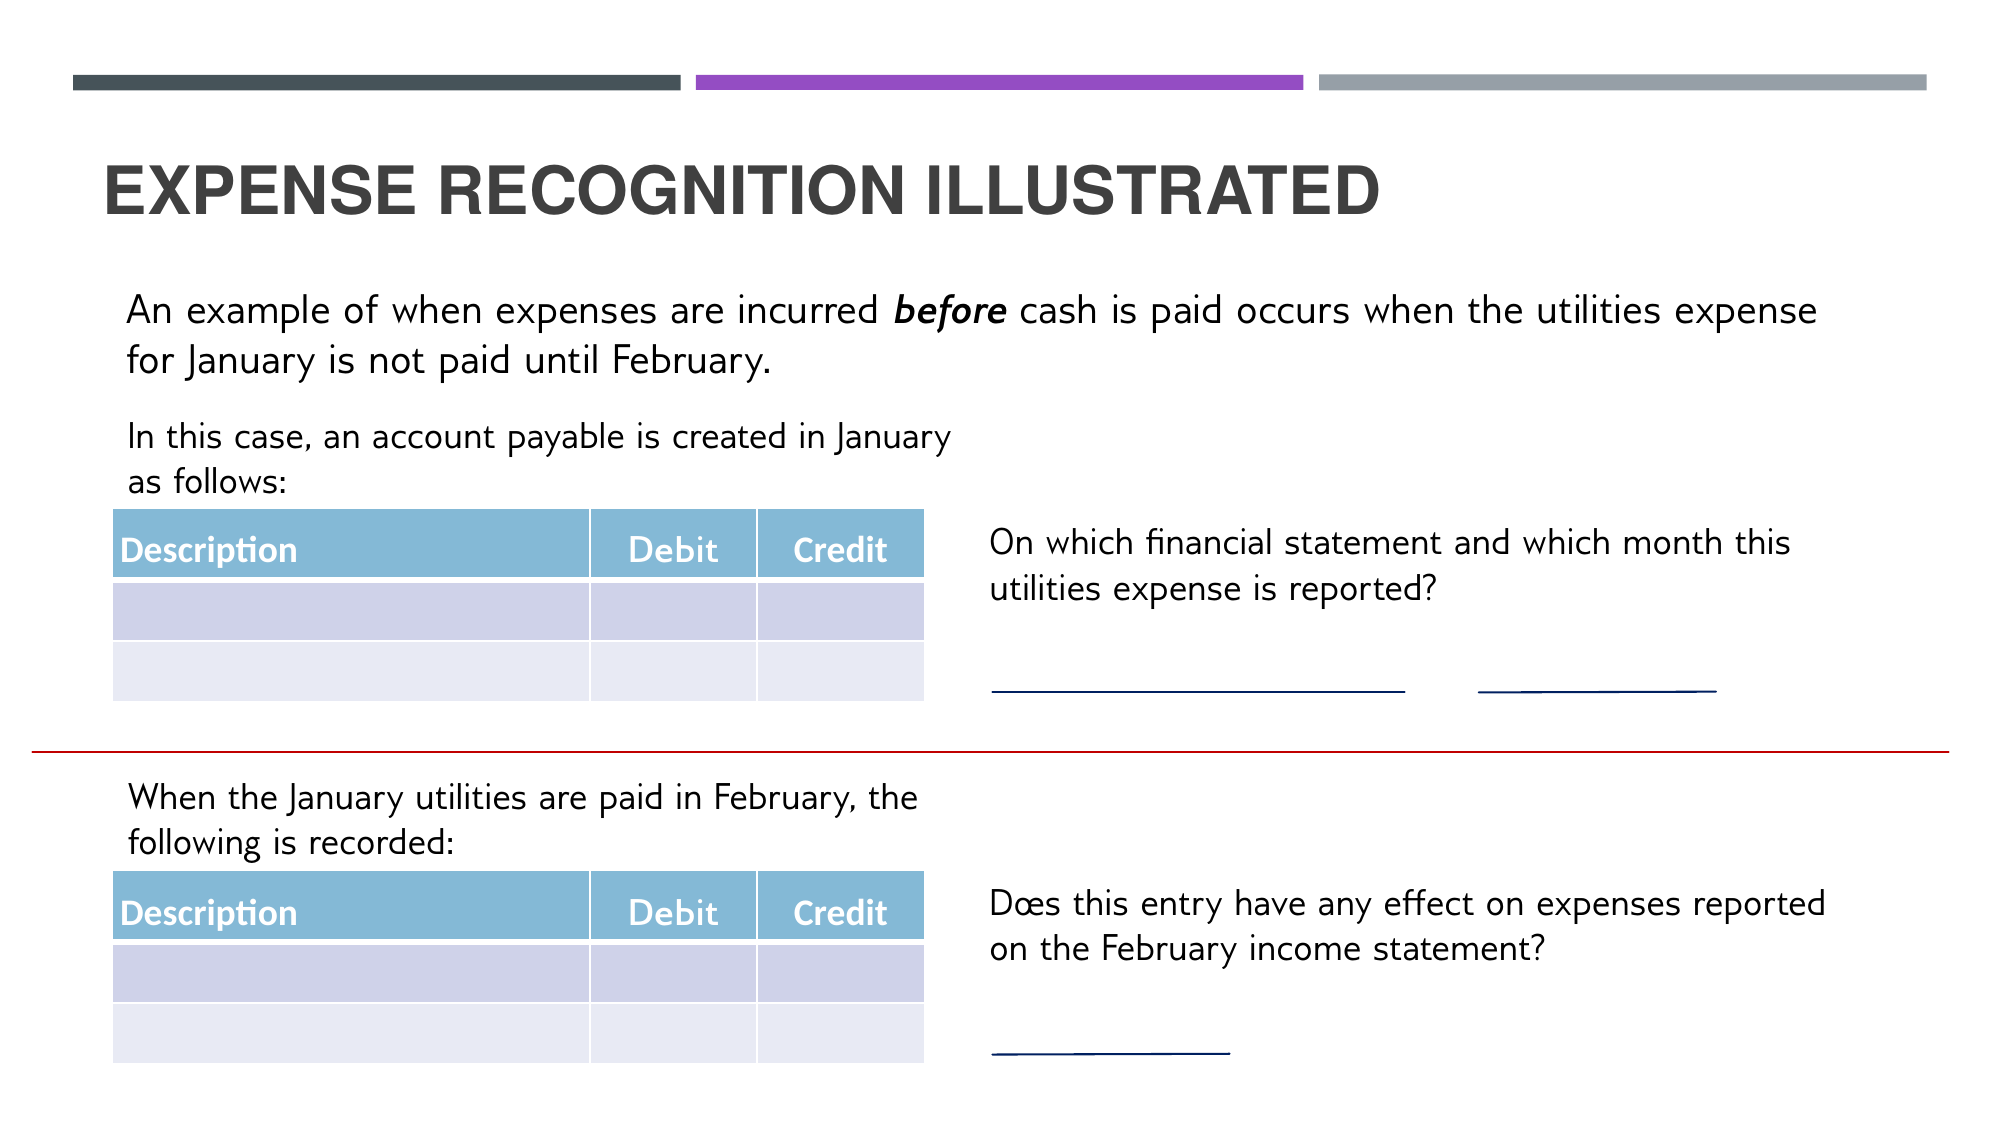

# expense Recognition Illustrated
An example of when expenses are incurred before cash is paid occurs when the utilities expense for January is not paid until February.
In this case, an account payable is created in January as follows:
| Description | Debit | Credit |
| --- | --- | --- |
|  |  |  |
|  |  |  |
On which financial statement and which month this utilities expense is reported?

When the January utilities are paid in February, the following is recorded:
Does this entry have any effect on expenses reported on the February income statement?
| Description | Debit | Credit |
| --- | --- | --- |
|  |  |  |
|  |  |  |

20